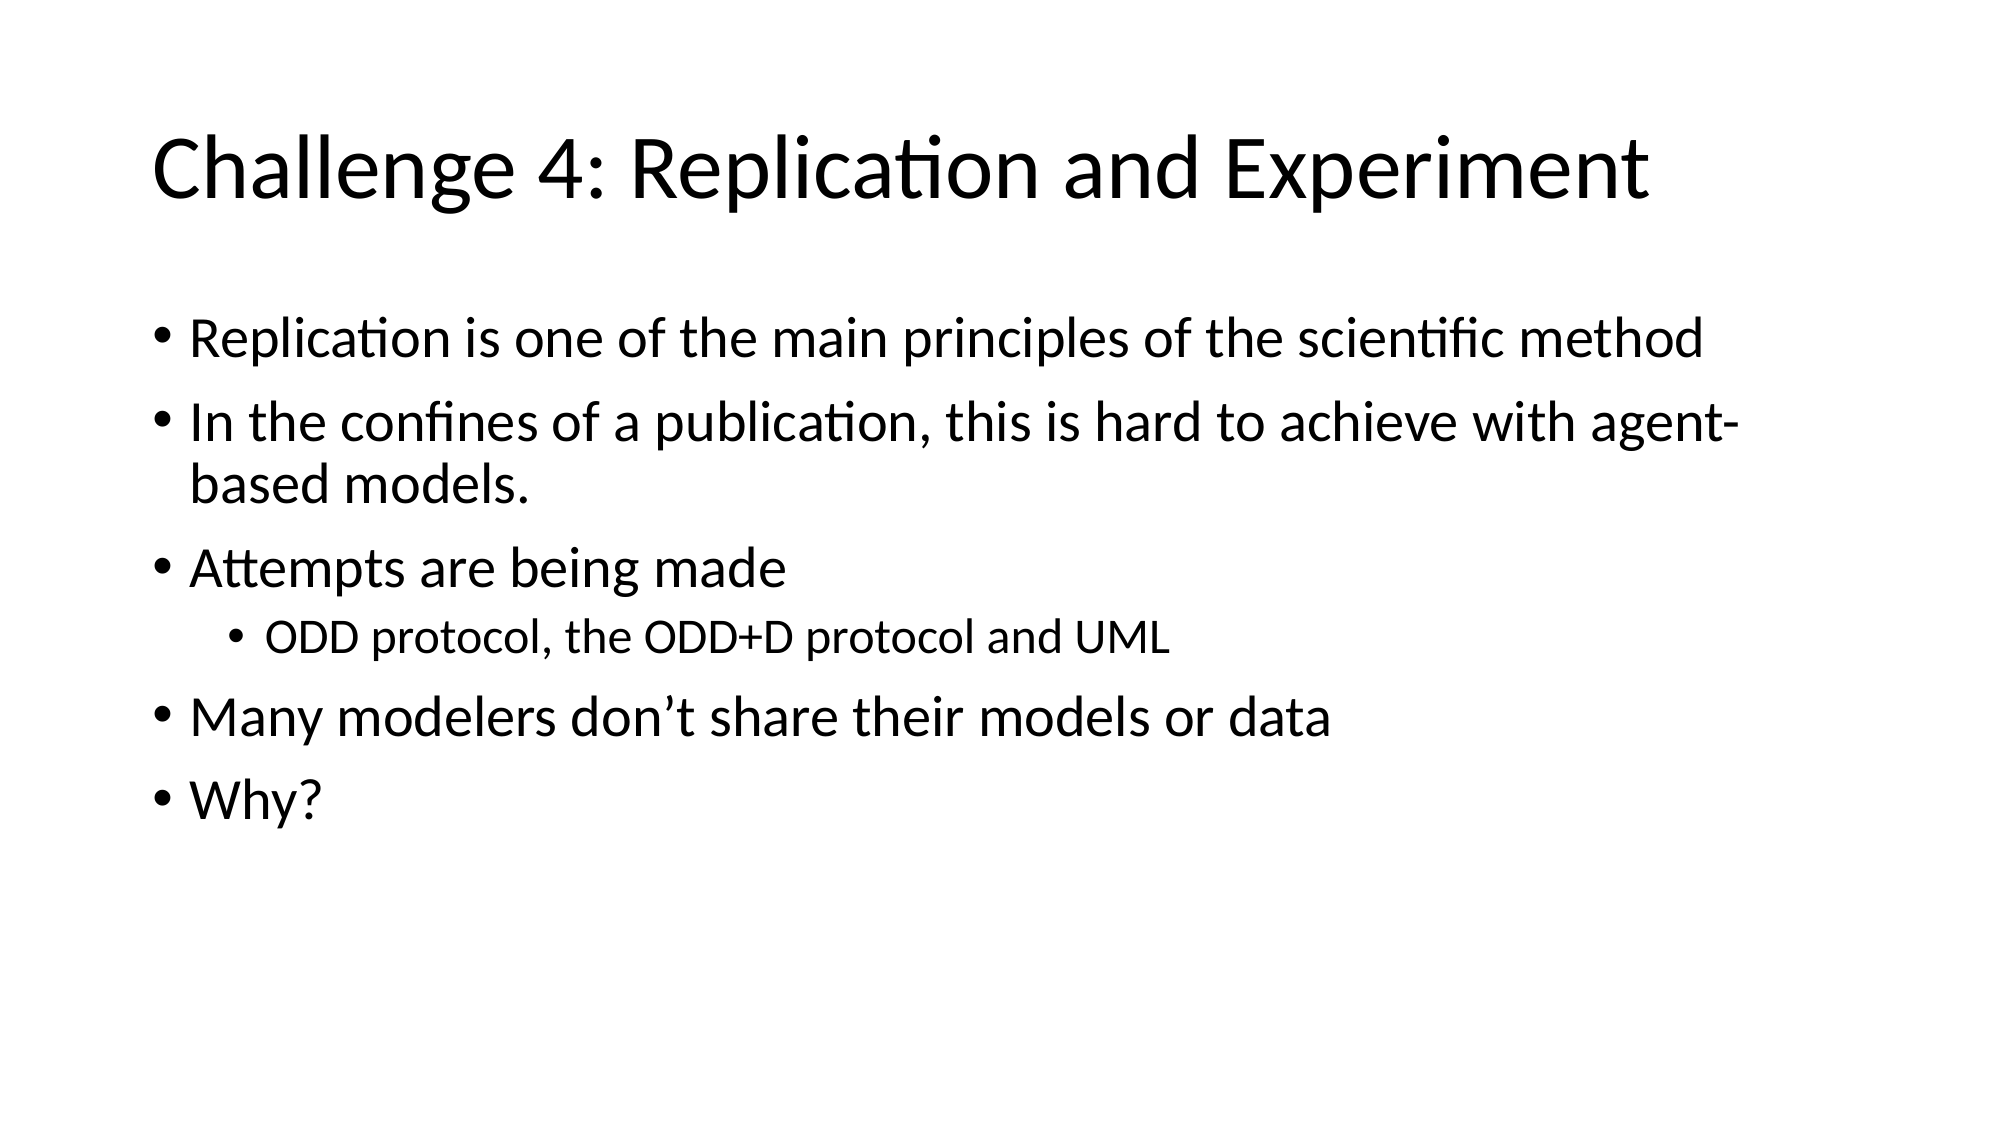

# Challenge 4: Replication and Experiment
Replication is one of the main principles of the scientific method
In the confines of a publication, this is hard to achieve with agent-based models.
Attempts are being made
ODD protocol, the ODD+D protocol and UML
Many modelers don’t share their models or data
Why?